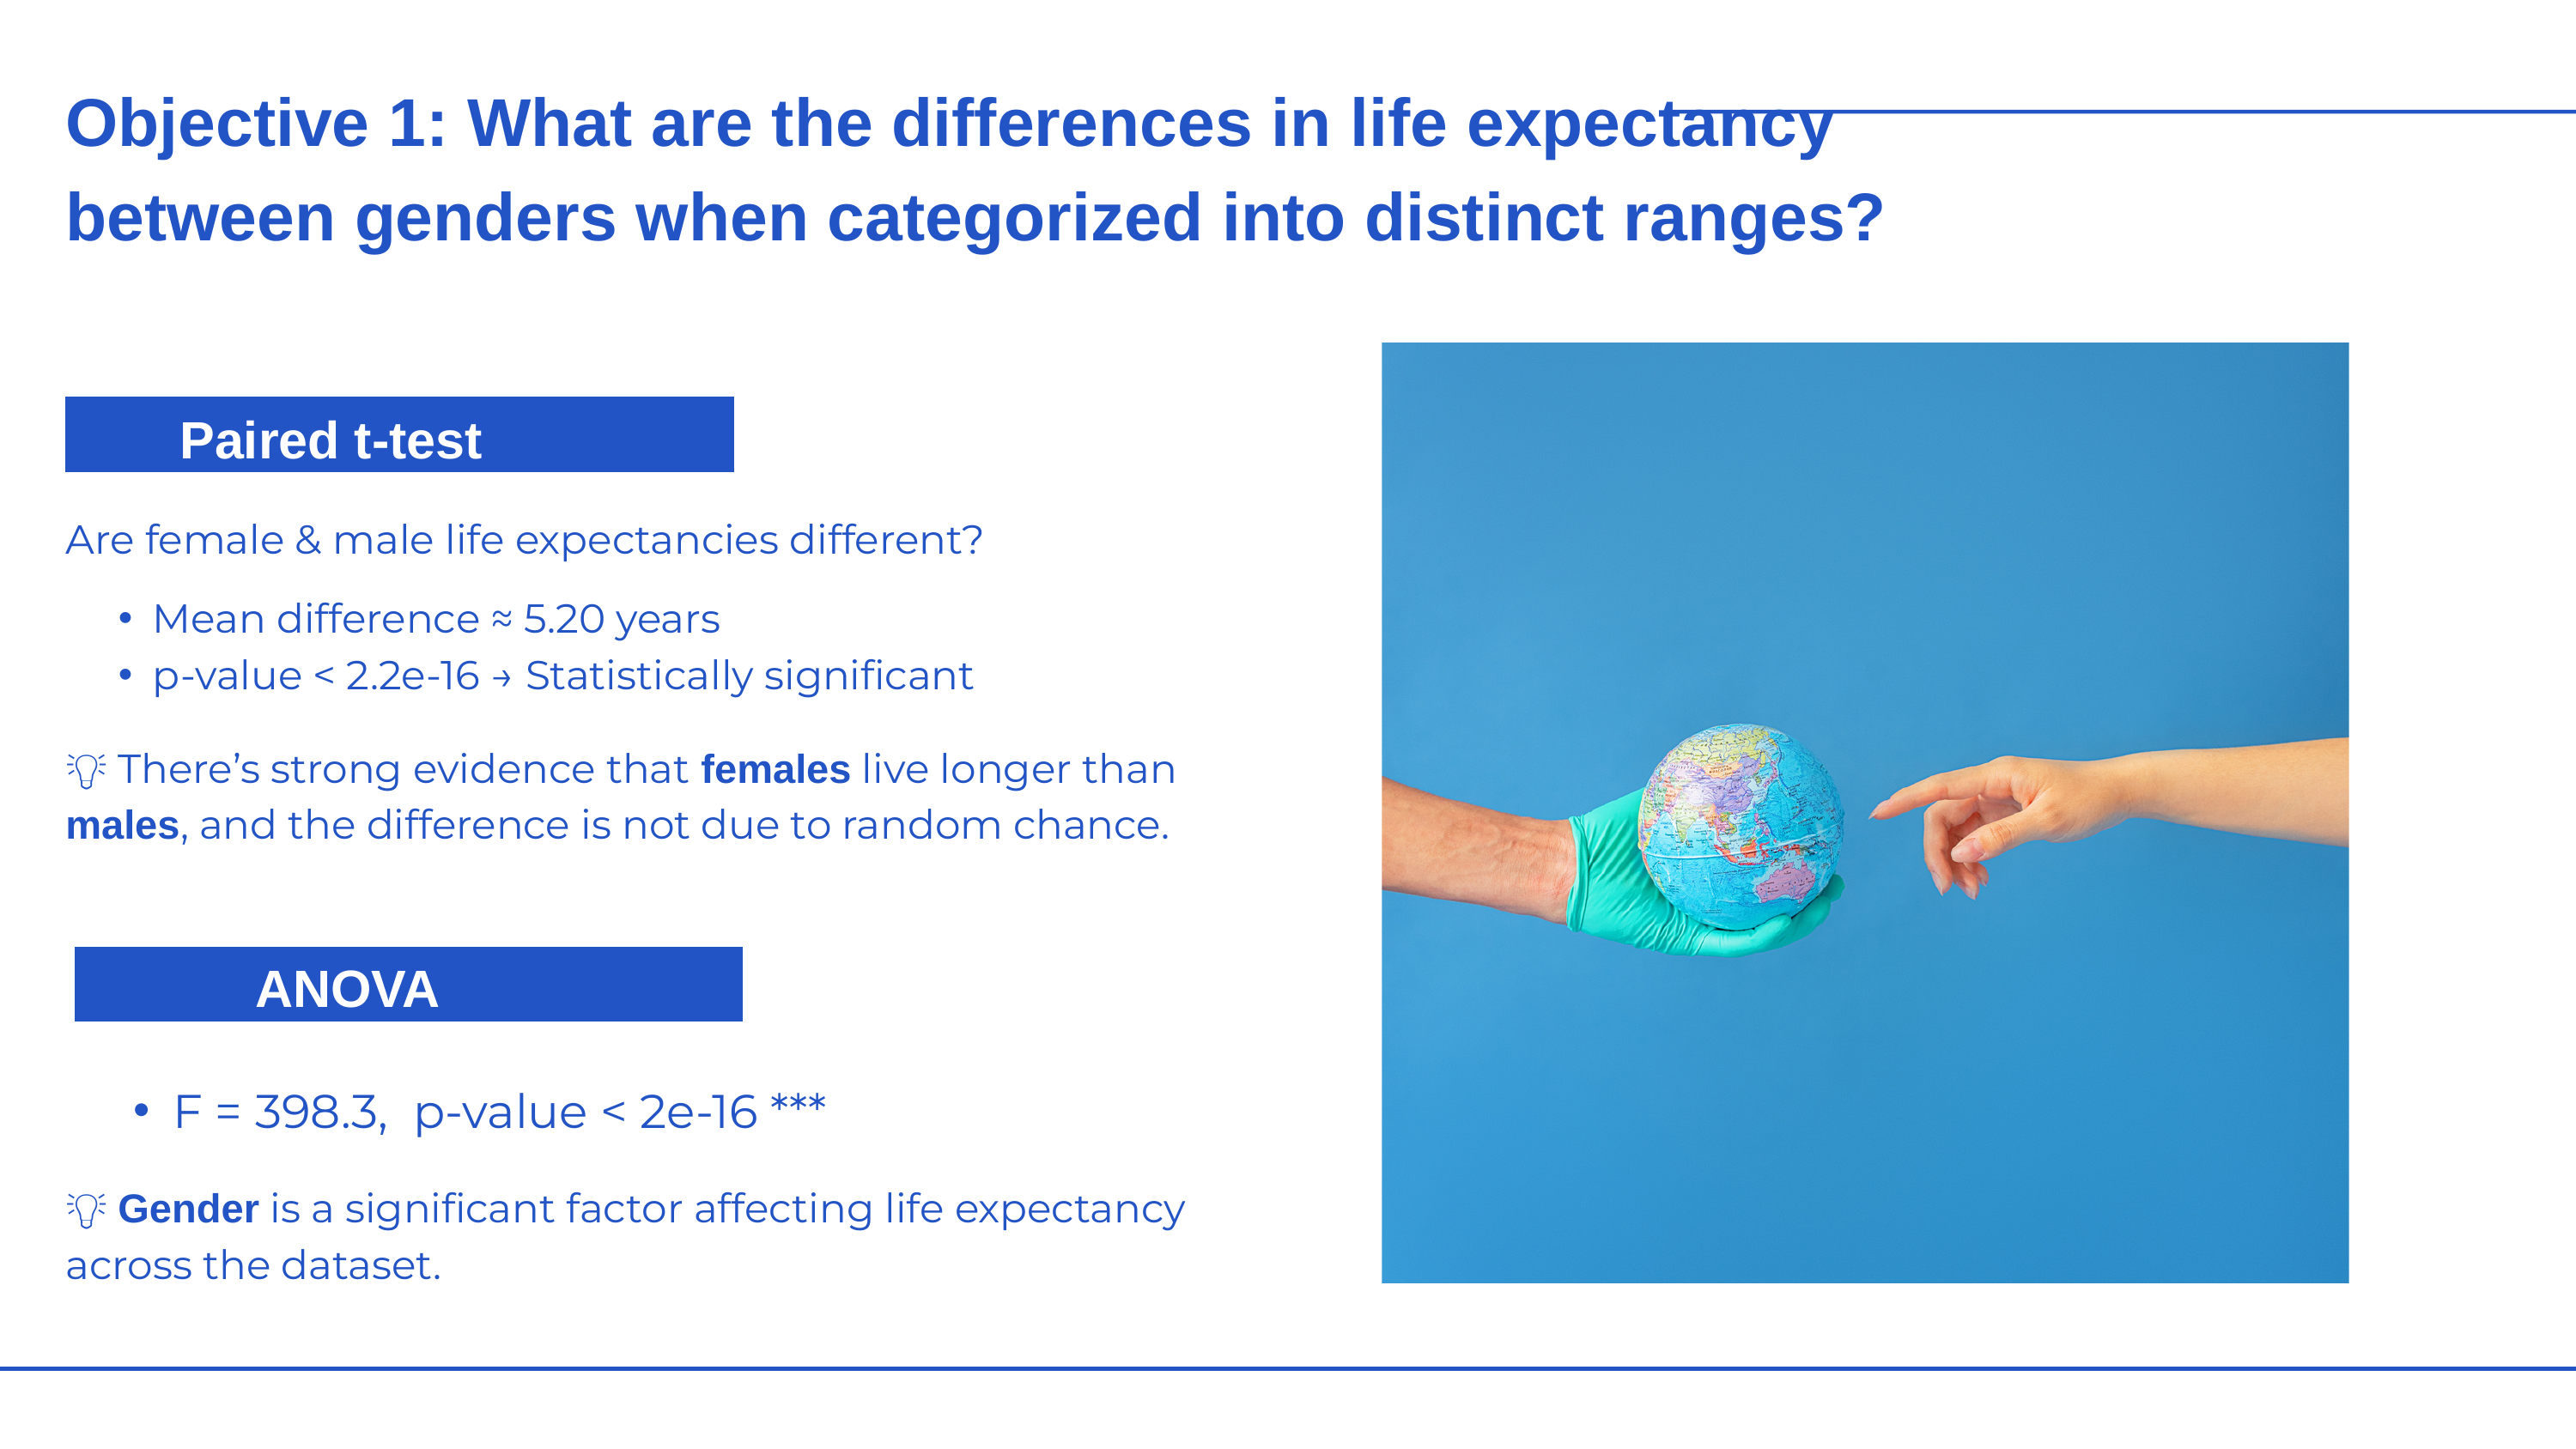

Objective 1: What are the differences in life expectancy between genders when categorized into distinct ranges?

 Paired t-test

Are female & male life expectancies different?
Mean difference ≈ 5.20 years
p-value < 2.2e-16 → Statistically significant
💡 There’s strong evidence that females live longer than males, and the difference is not due to random chance.
ANOVA

F = 398.3,  p-value < 2e-16 ***
💡 Gender is a significant factor affecting life expectancy across the dataset.